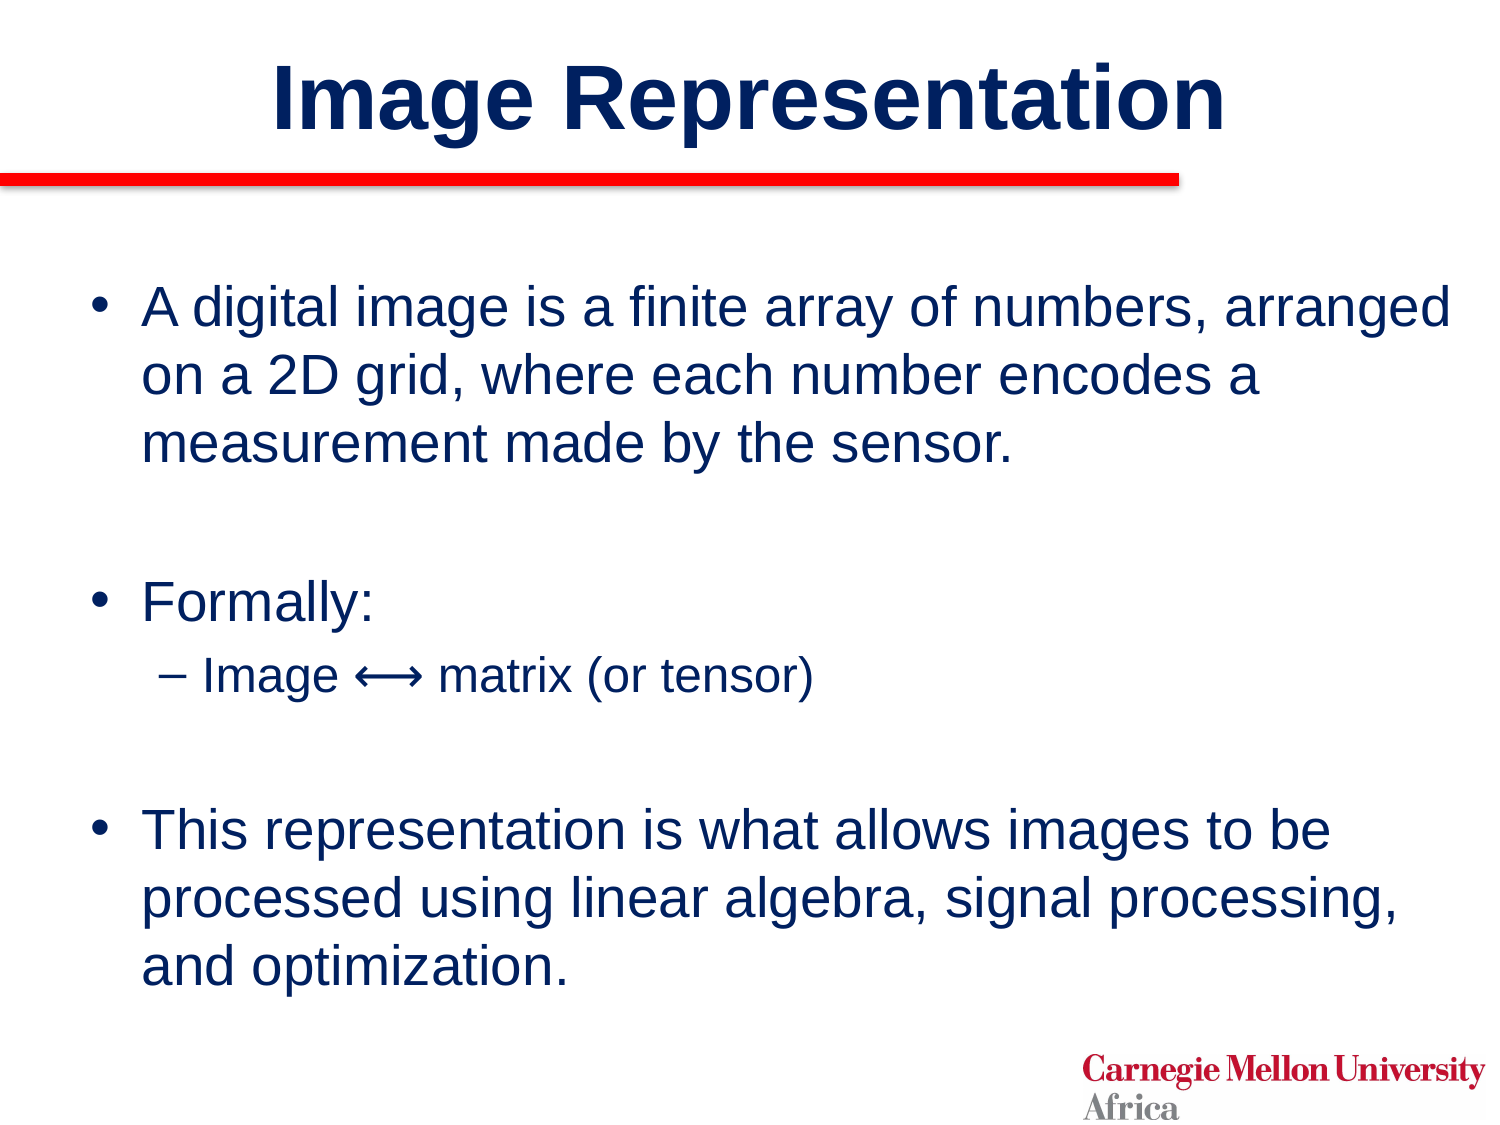

# Image Representation
A digital image is a finite array of numbers, arranged on a 2D grid, where each number encodes a measurement made by the sensor.

Formally:
Image ⟷ matrix (or tensor)

This representation is what allows images to be processed using linear algebra, signal processing, and optimization.